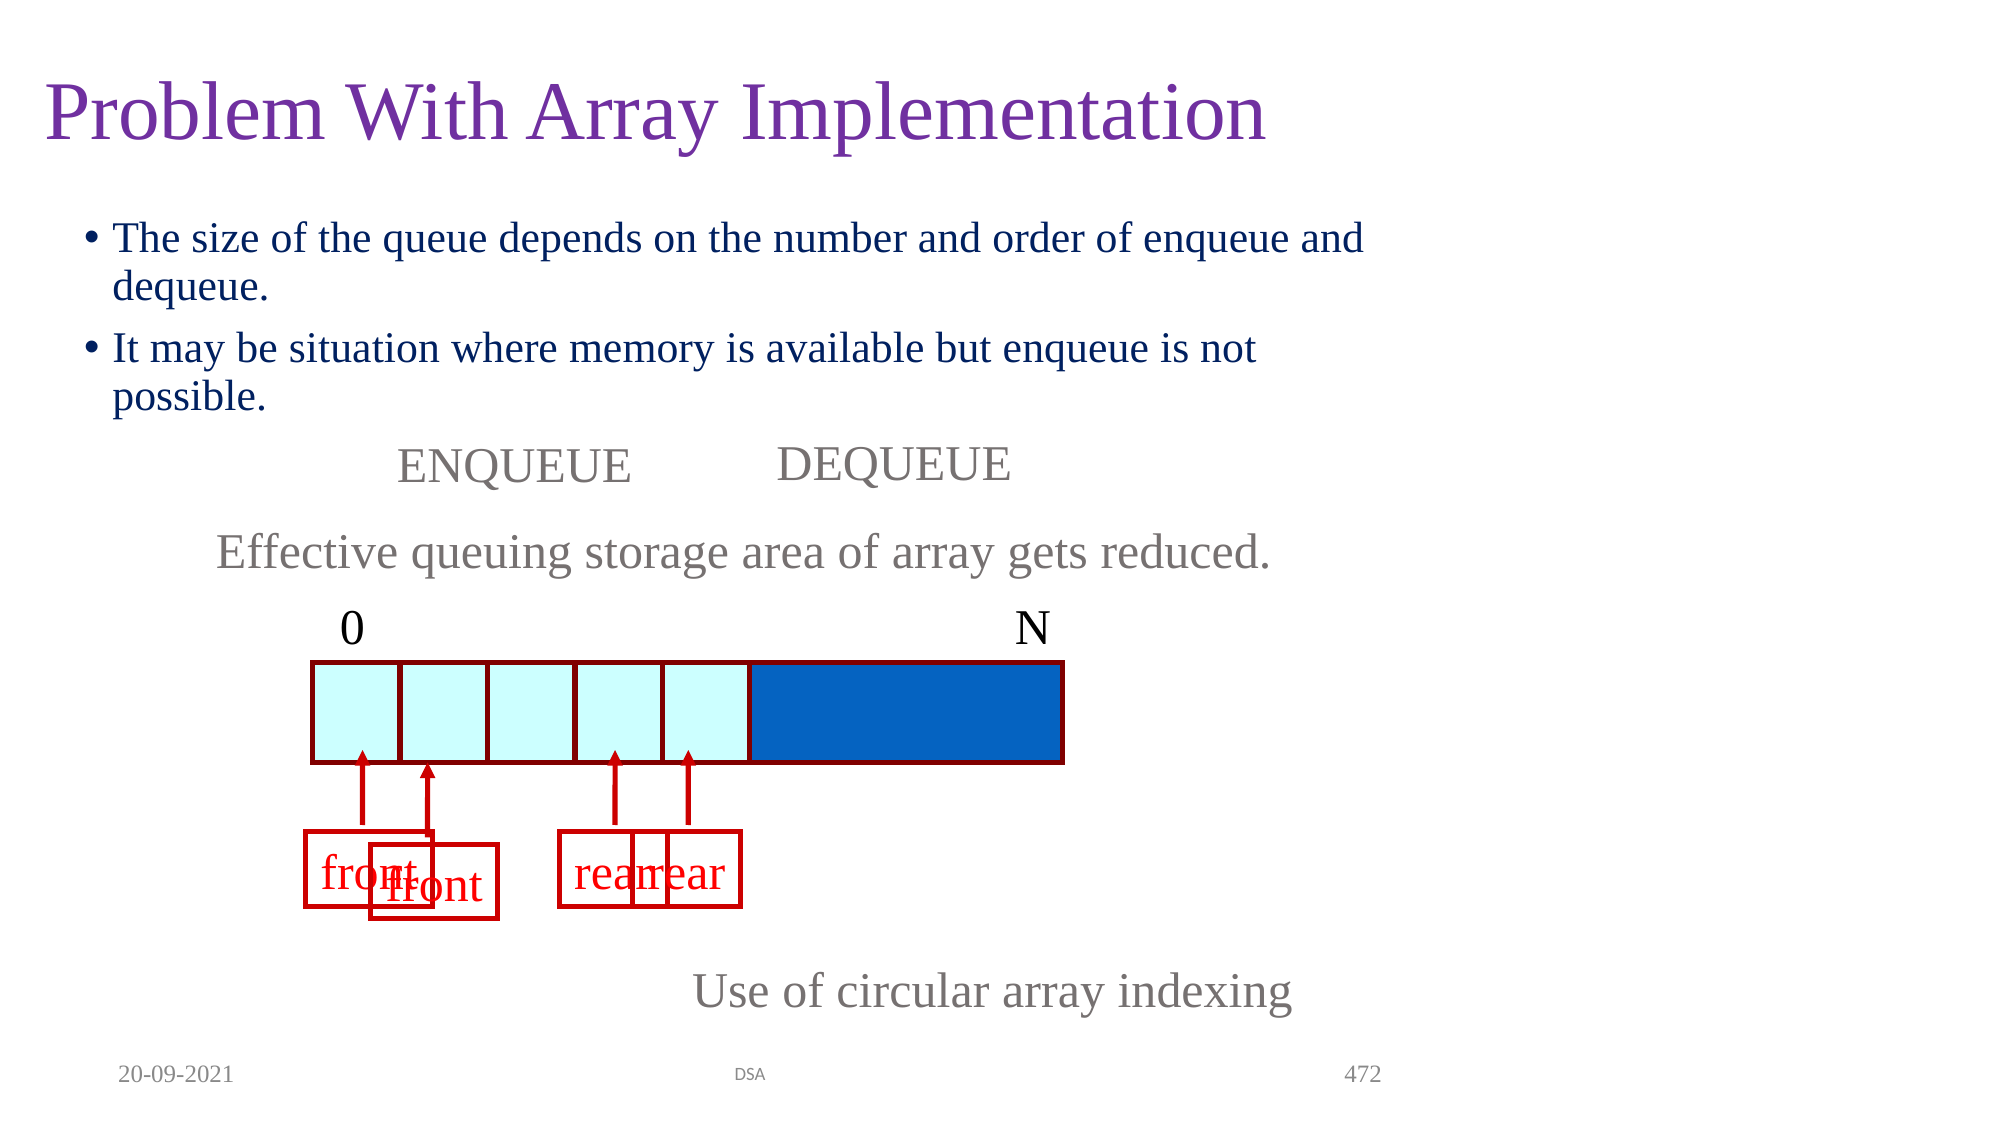

# Problem With Array Implementation
The size of the queue depends on the number and order of enqueue and dequeue.
It may be situation where memory is available but enqueue is not possible.
DEQUEUE
ENQUEUE
Effective queuing storage area of array gets reduced.
0
N

front

rear

rear

front
Use of circular array indexing
20-09-2021
DSA
472